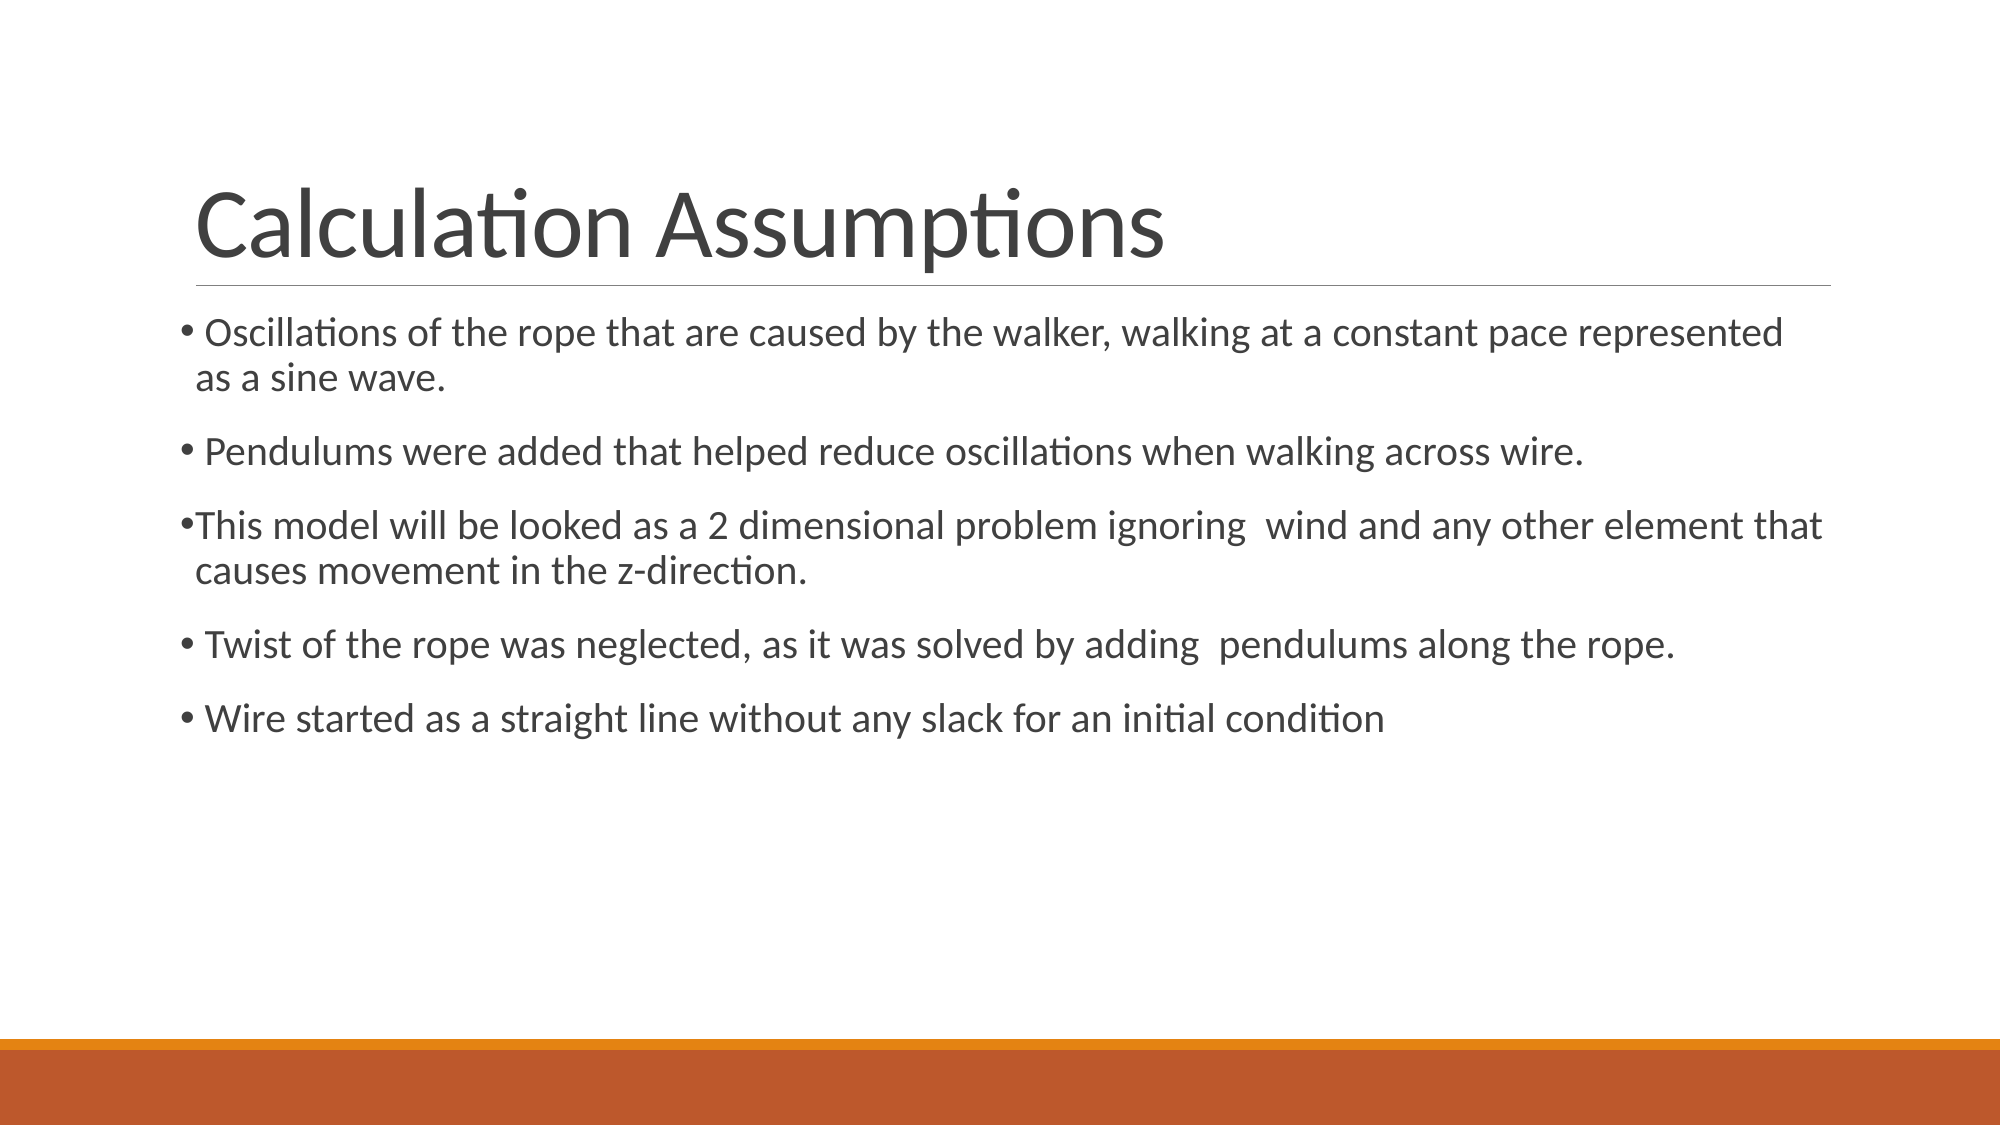

# Calculation Assumptions
 Oscillations of the rope that are caused by the walker, walking at a constant pace represented as a sine wave.
 Pendulums were added that helped reduce oscillations when walking across wire.
This model will be looked as a 2 dimensional problem ignoring  wind and any other element that causes movement in the z-direction.
 Twist of the rope was neglected, as it was solved by adding  pendulums along the rope.
 Wire started as a straight line without any slack for an initial condition